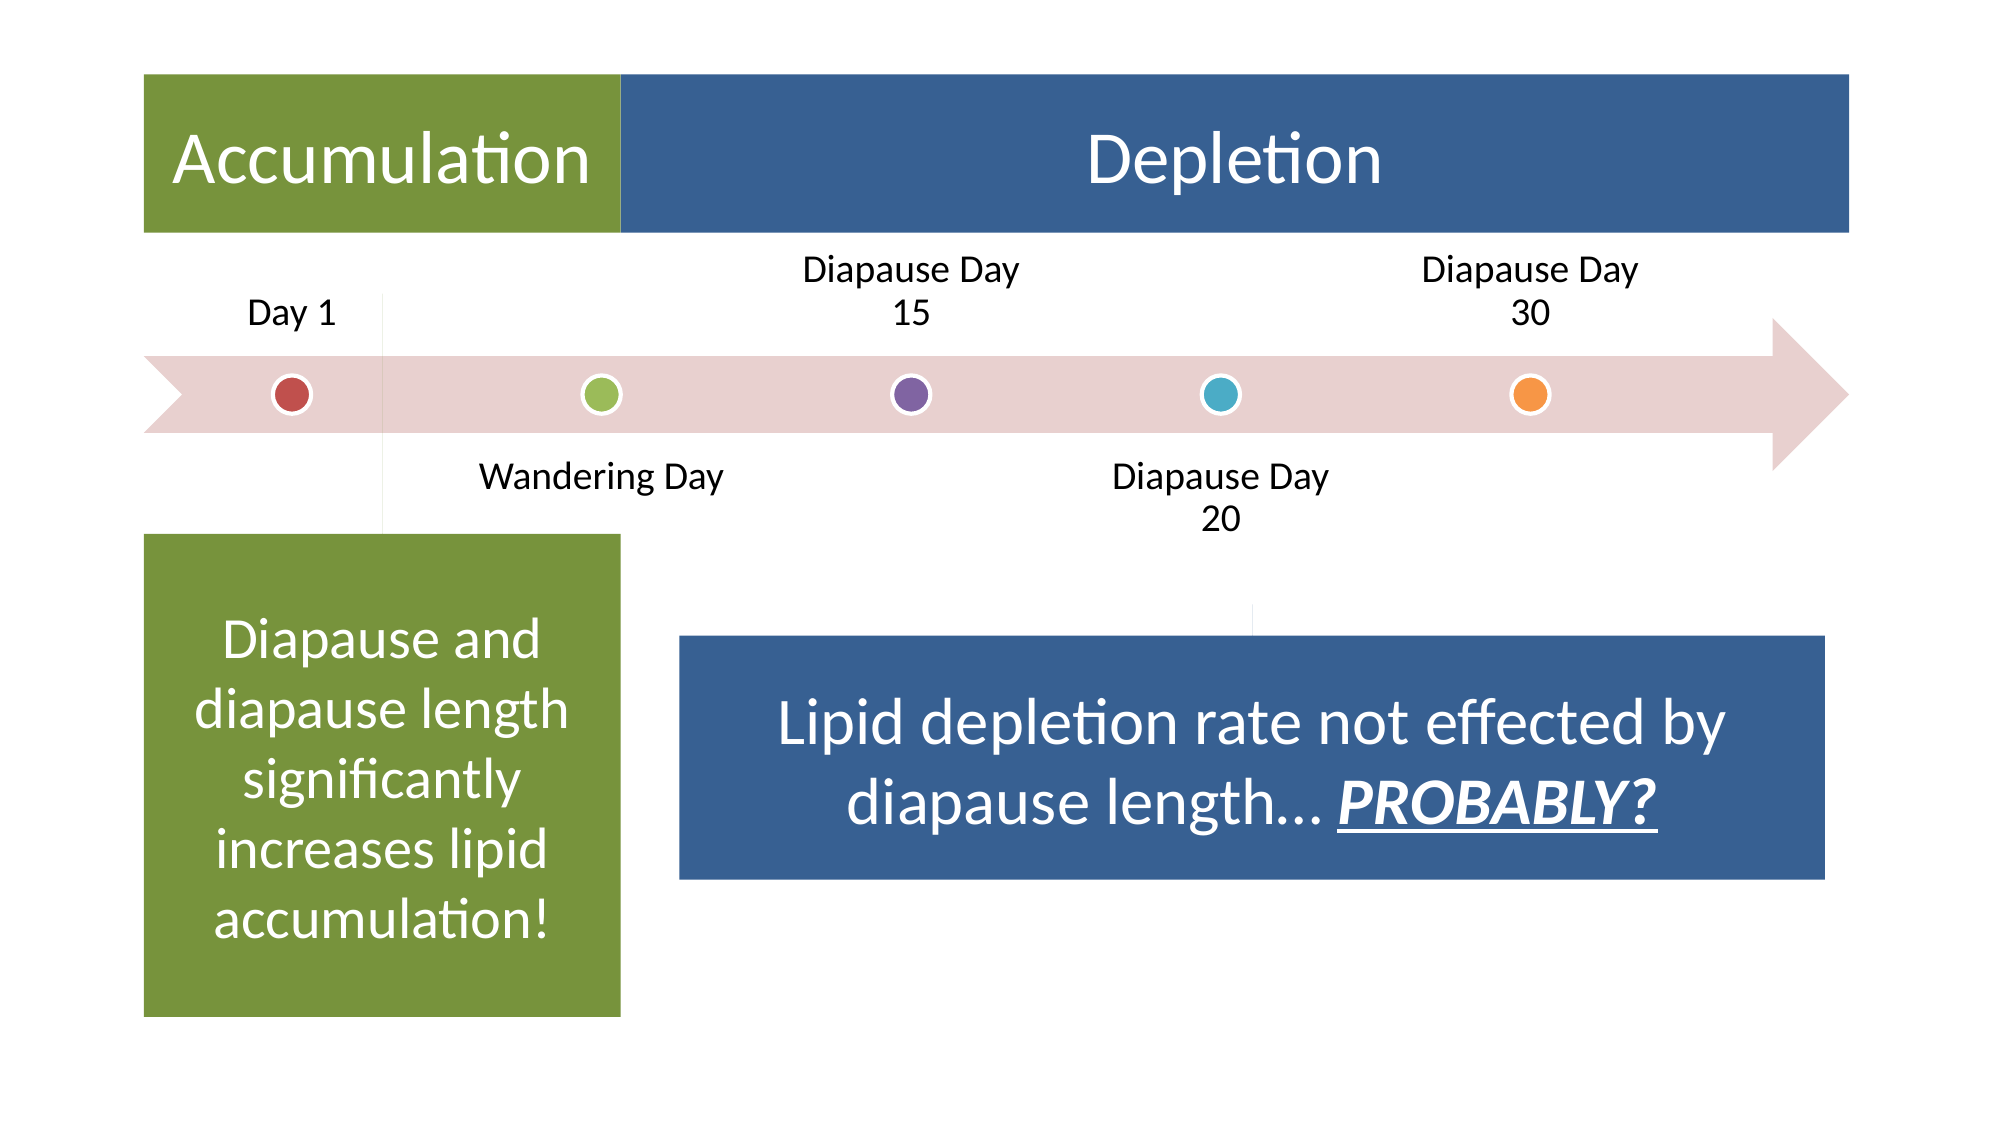

Accumulation
Depletion
Day 1
Wandering Day
Diapause Day 15
Diapause Day 20
Diapause Day 30
Diapause and diapause length significantly increases lipid accumulation!
Lipid depletion rate not effected by diapause length… PROBABLY?